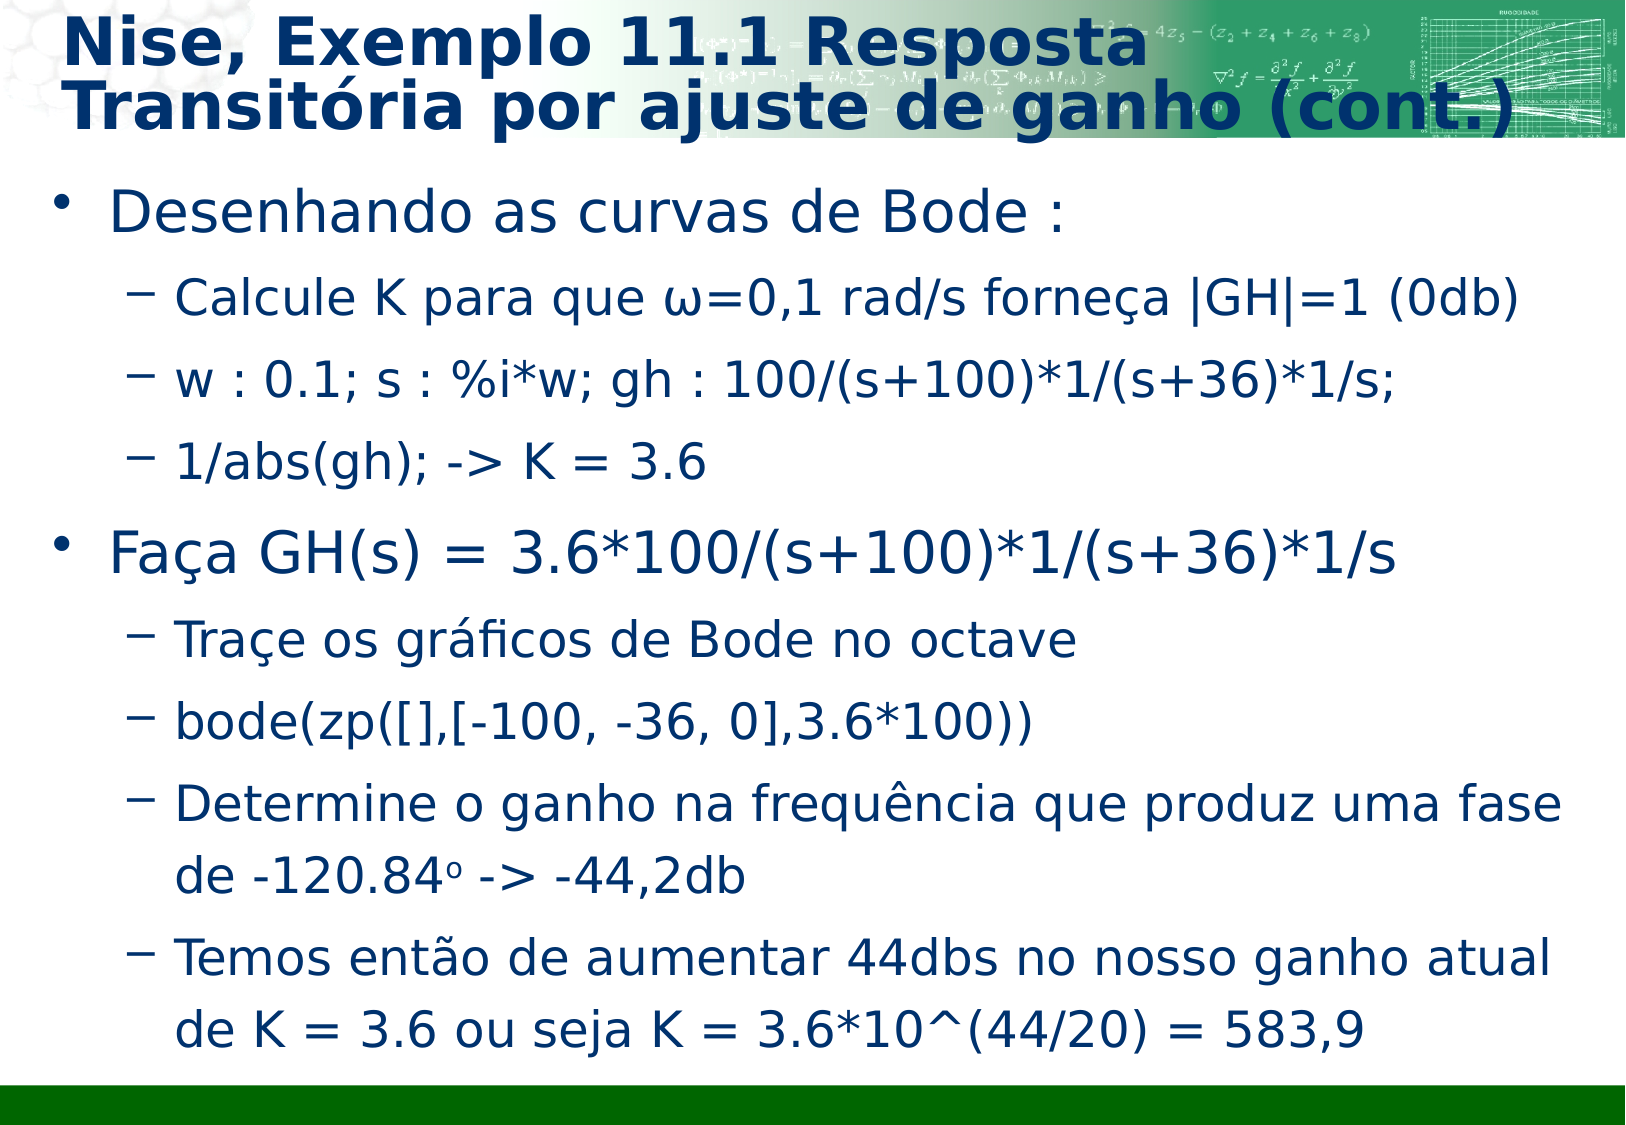

# Nise, Exemplo 11.1 Resposta Transitória por ajuste de ganho (cont.)
Desenhando as curvas de Bode :
Calcule K para que ω=0,1 rad/s forneça |GH|=1 (0db)
w : 0.1; s : %i*w; gh : 100/(s+100)*1/(s+36)*1/s;
1/abs(gh); -> K = 3.6
Faça GH(s) = 3.6*100/(s+100)*1/(s+36)*1/s
Traçe os gráficos de Bode no octave
bode(zp([],[-100, -36, 0],3.6*100))
Determine o ganho na frequência que produz uma fase de -120.84o -> -44,2db
Temos então de aumentar 44dbs no nosso ganho atual de K = 3.6 ou seja K = 3.6*10^(44/20) = 583,9